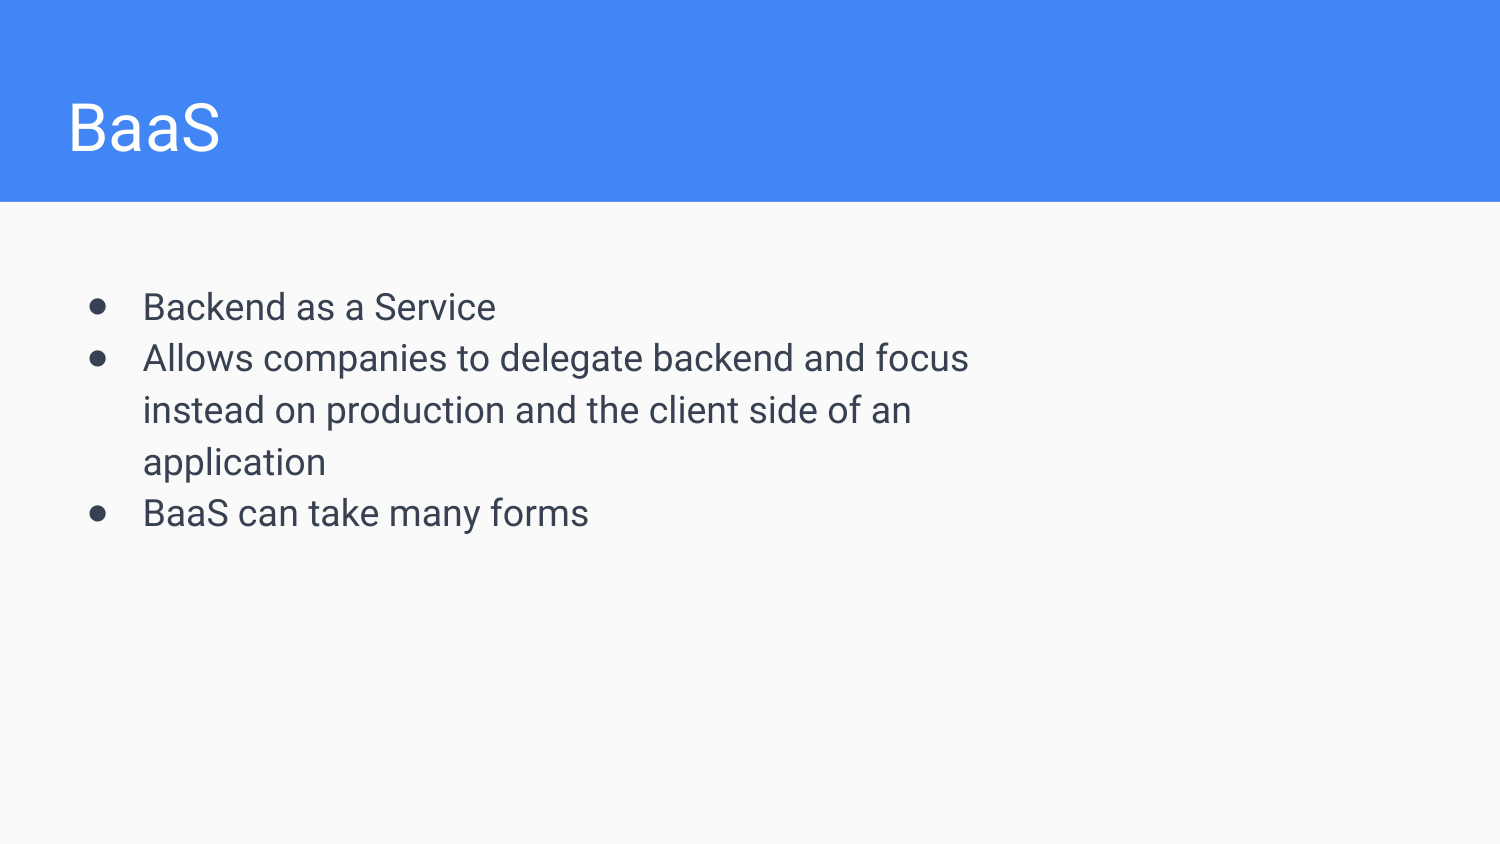

# BaaS
Backend as a Service
Allows companies to delegate backend and focus instead on production and the client side of an application
BaaS can take many forms